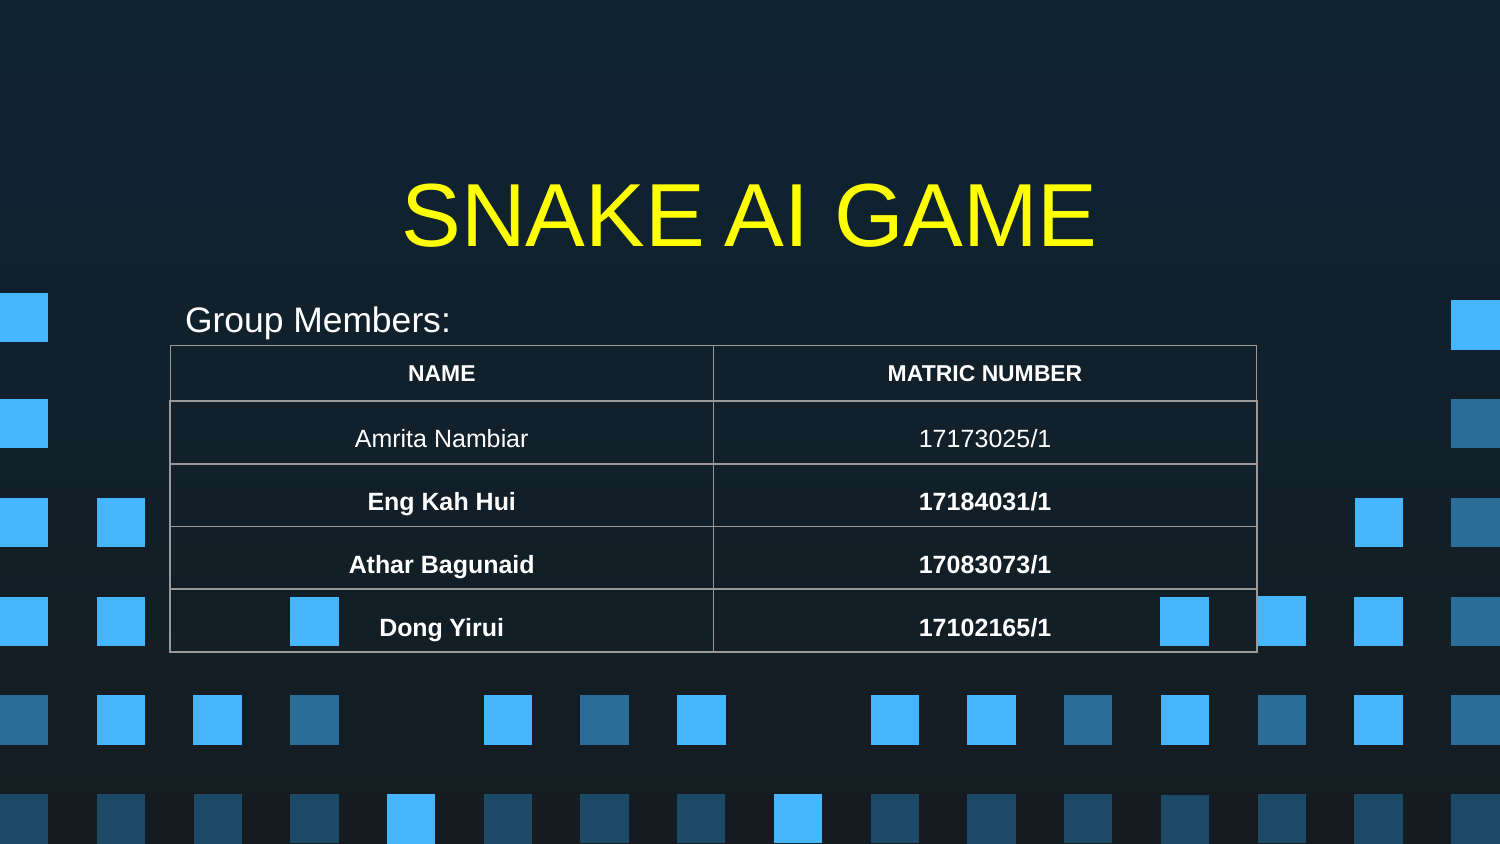

SNAKE AI GAME
Group Members:
| NAME | MATRIC NUMBER |
| --- | --- |
| Amrita Nambiar | 17173025/1 |
| Eng Kah Hui | 17184031/1 |
| Athar Bagunaid | 17083073/1 |
| Dong Yirui | 17102165/1 |